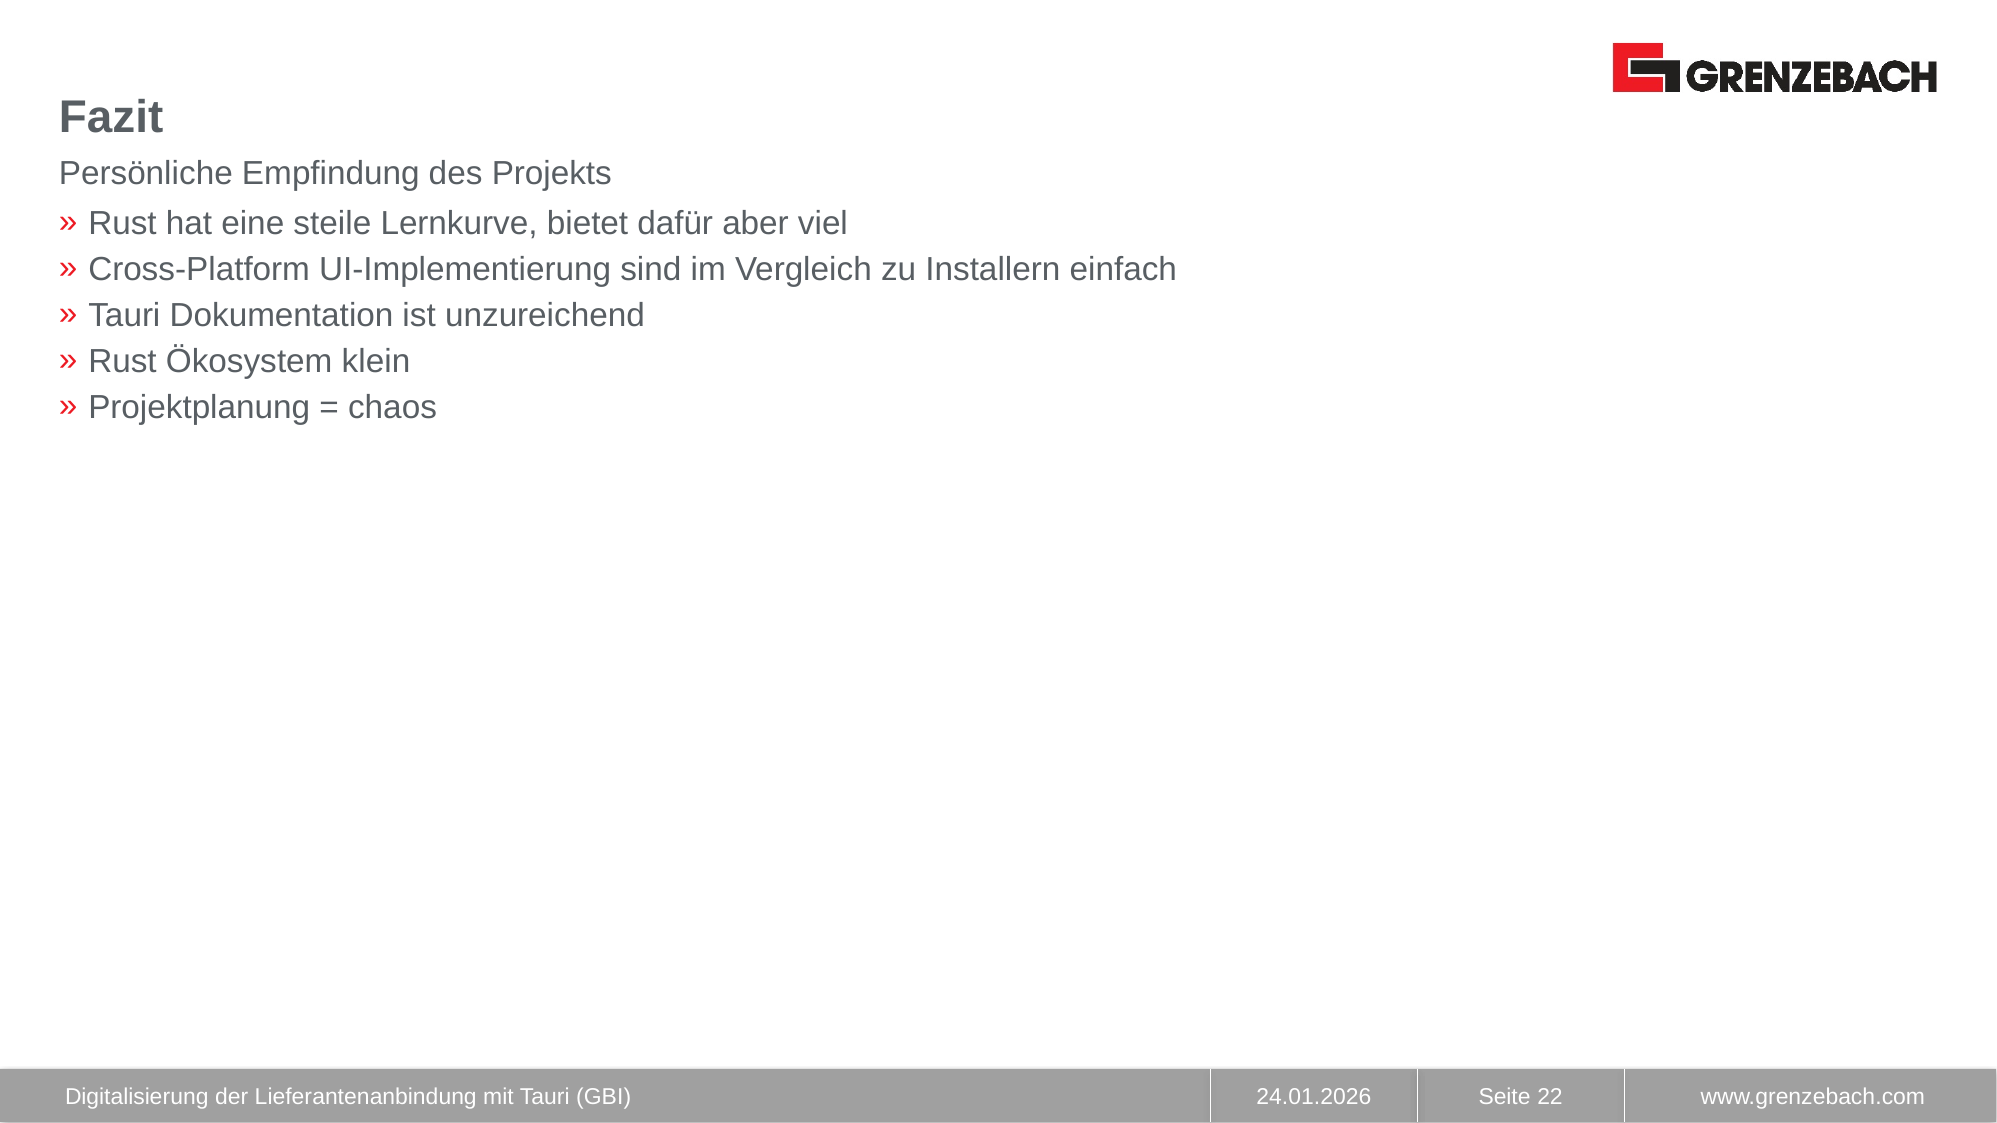

# Fazit
Persönliche Empfindung des Projekts
Rust hat eine steile Lernkurve, bietet dafür aber viel
Cross-Platform UI-Implementierung sind im Vergleich zu Installern einfach
Tauri Dokumentation ist unzureichend
Rust Ökosystem klein
Projektplanung = chaos

Digitalisierung der Lieferantenanbindung mit Tauri (GBI)
Seite 22
24.01.2026